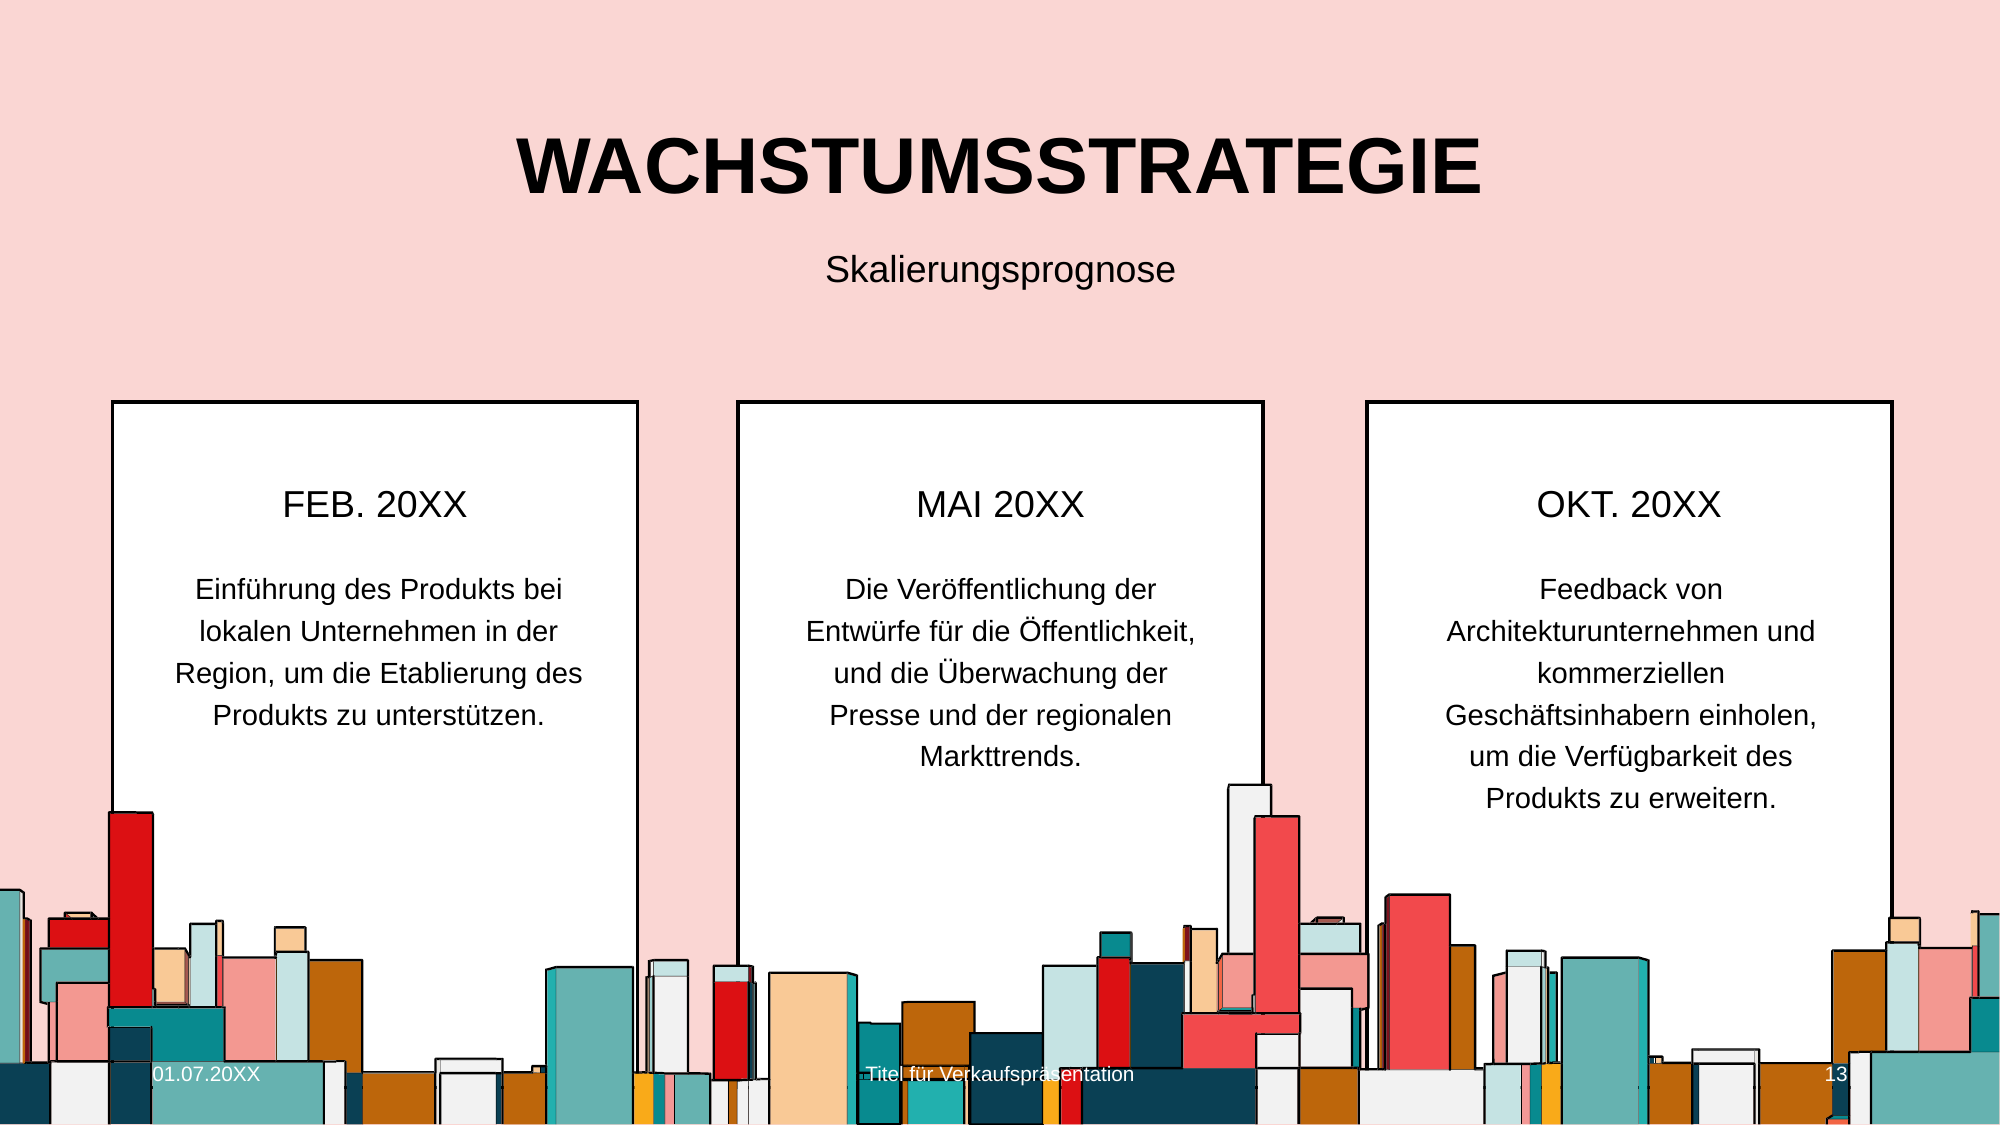

# WACHSTUMSSTRATEGIE
Skalierungsprognose
MAI 20XX
OKT. 20XX
FEB. 20XX
Feedback von Architekturunternehmen und kommerziellen Geschäftsinhabern einholen, um die Verfügbarkeit des Produkts zu erweitern.

Einführung des Produkts bei lokalen Unternehmen in der Region, um die Etablierung des Produkts zu unterstützen.

Die Veröffentlichung der Entwürfe für die Öffentlichkeit, und die Überwachung der Presse und der regionalen Markttrends.

01.07.20XX
Titel für Verkaufspräsentation
13